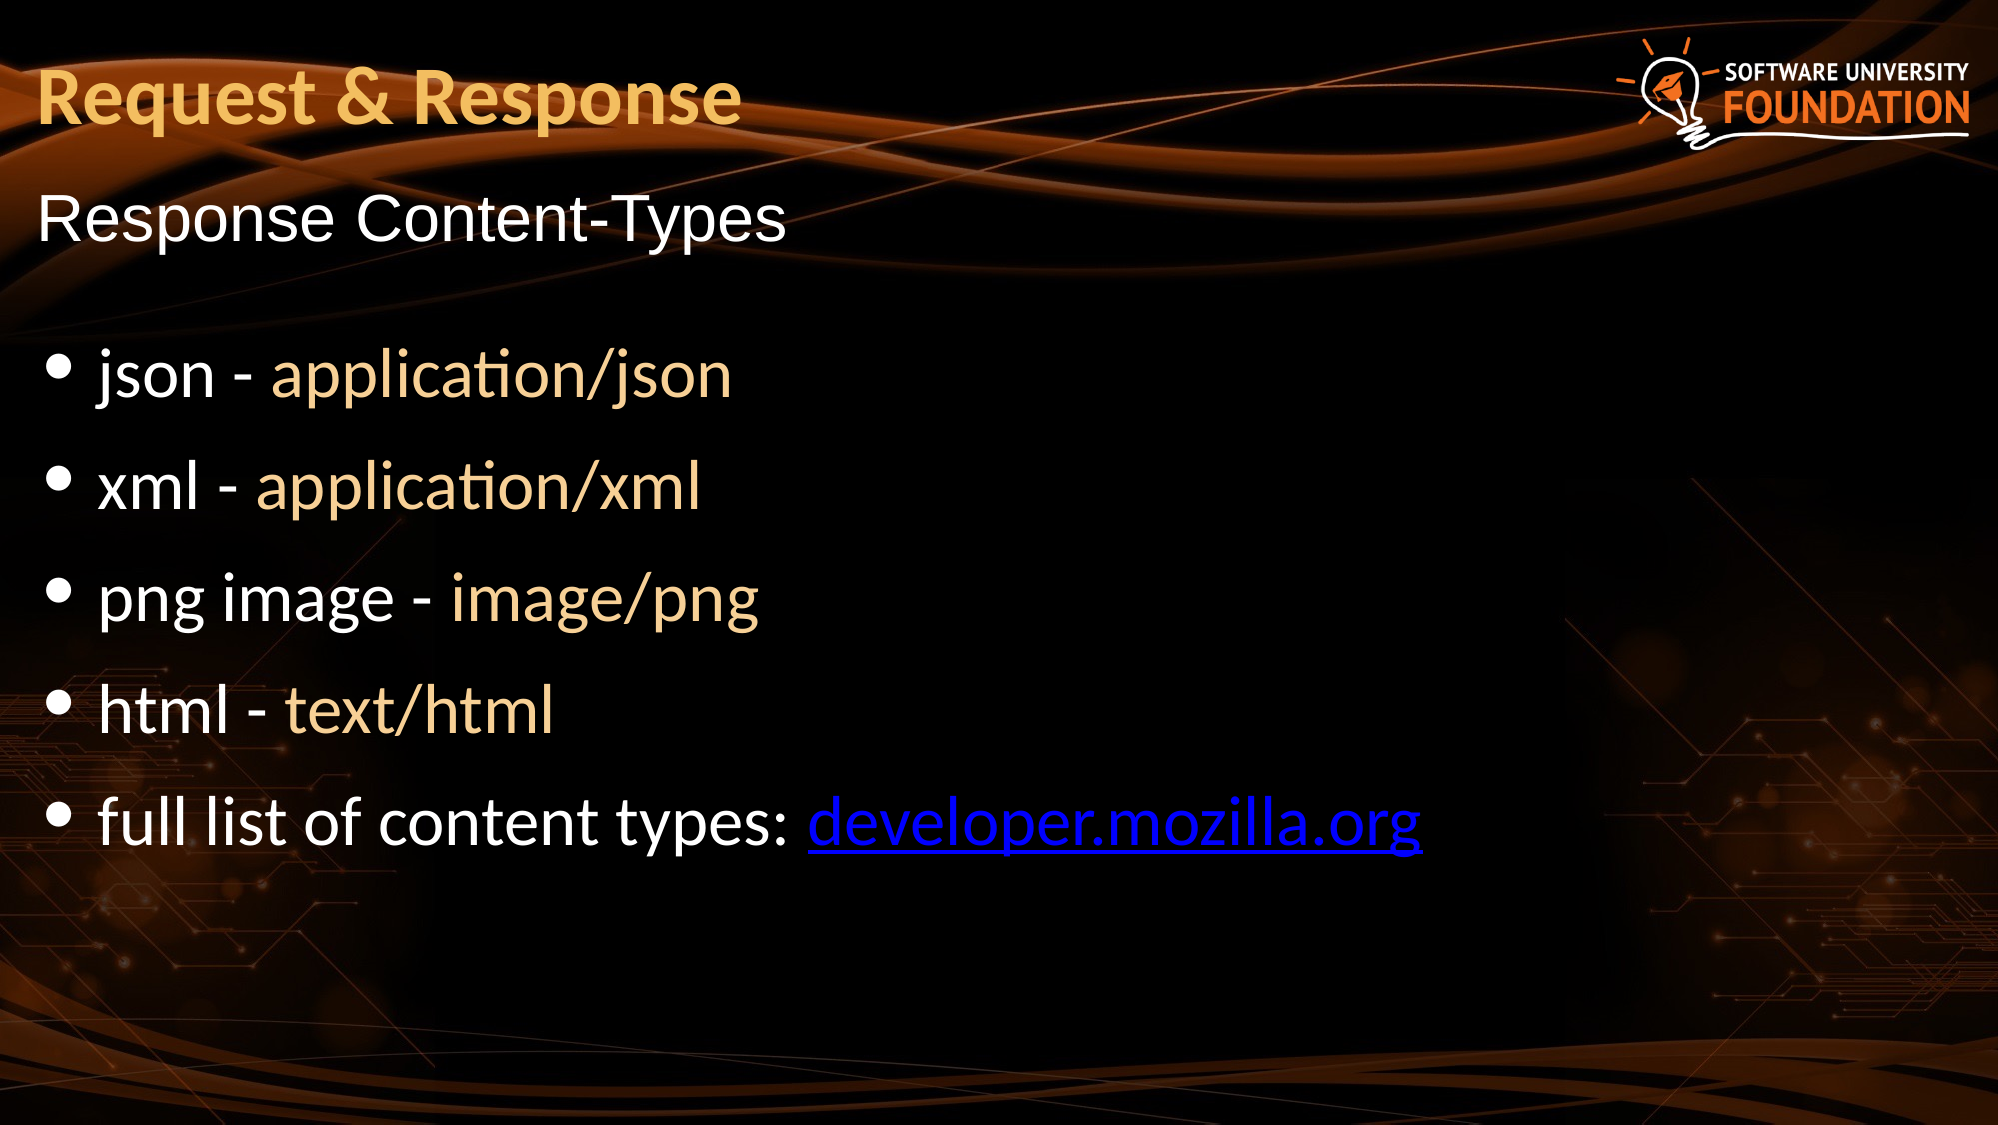

Request & Response
Response Content-Types
json - application/json
xml - application/xml
png image - image/png
html - text/html
full list of content types: developer.mozilla.org